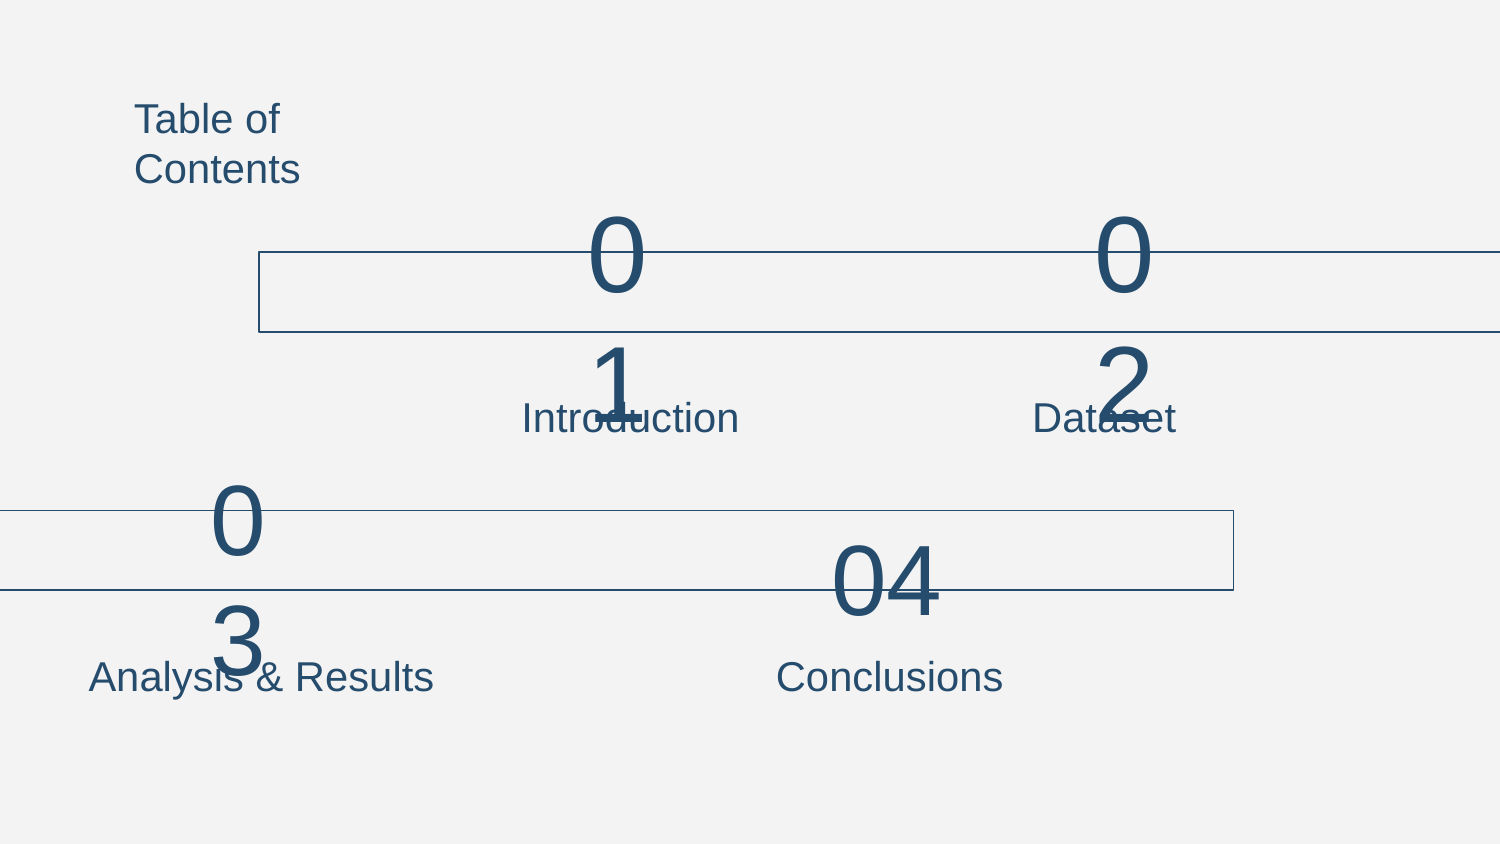

Table of Contents
01
02
# Introduction
Dataset
03
04
Analysis & Results
Conclusions